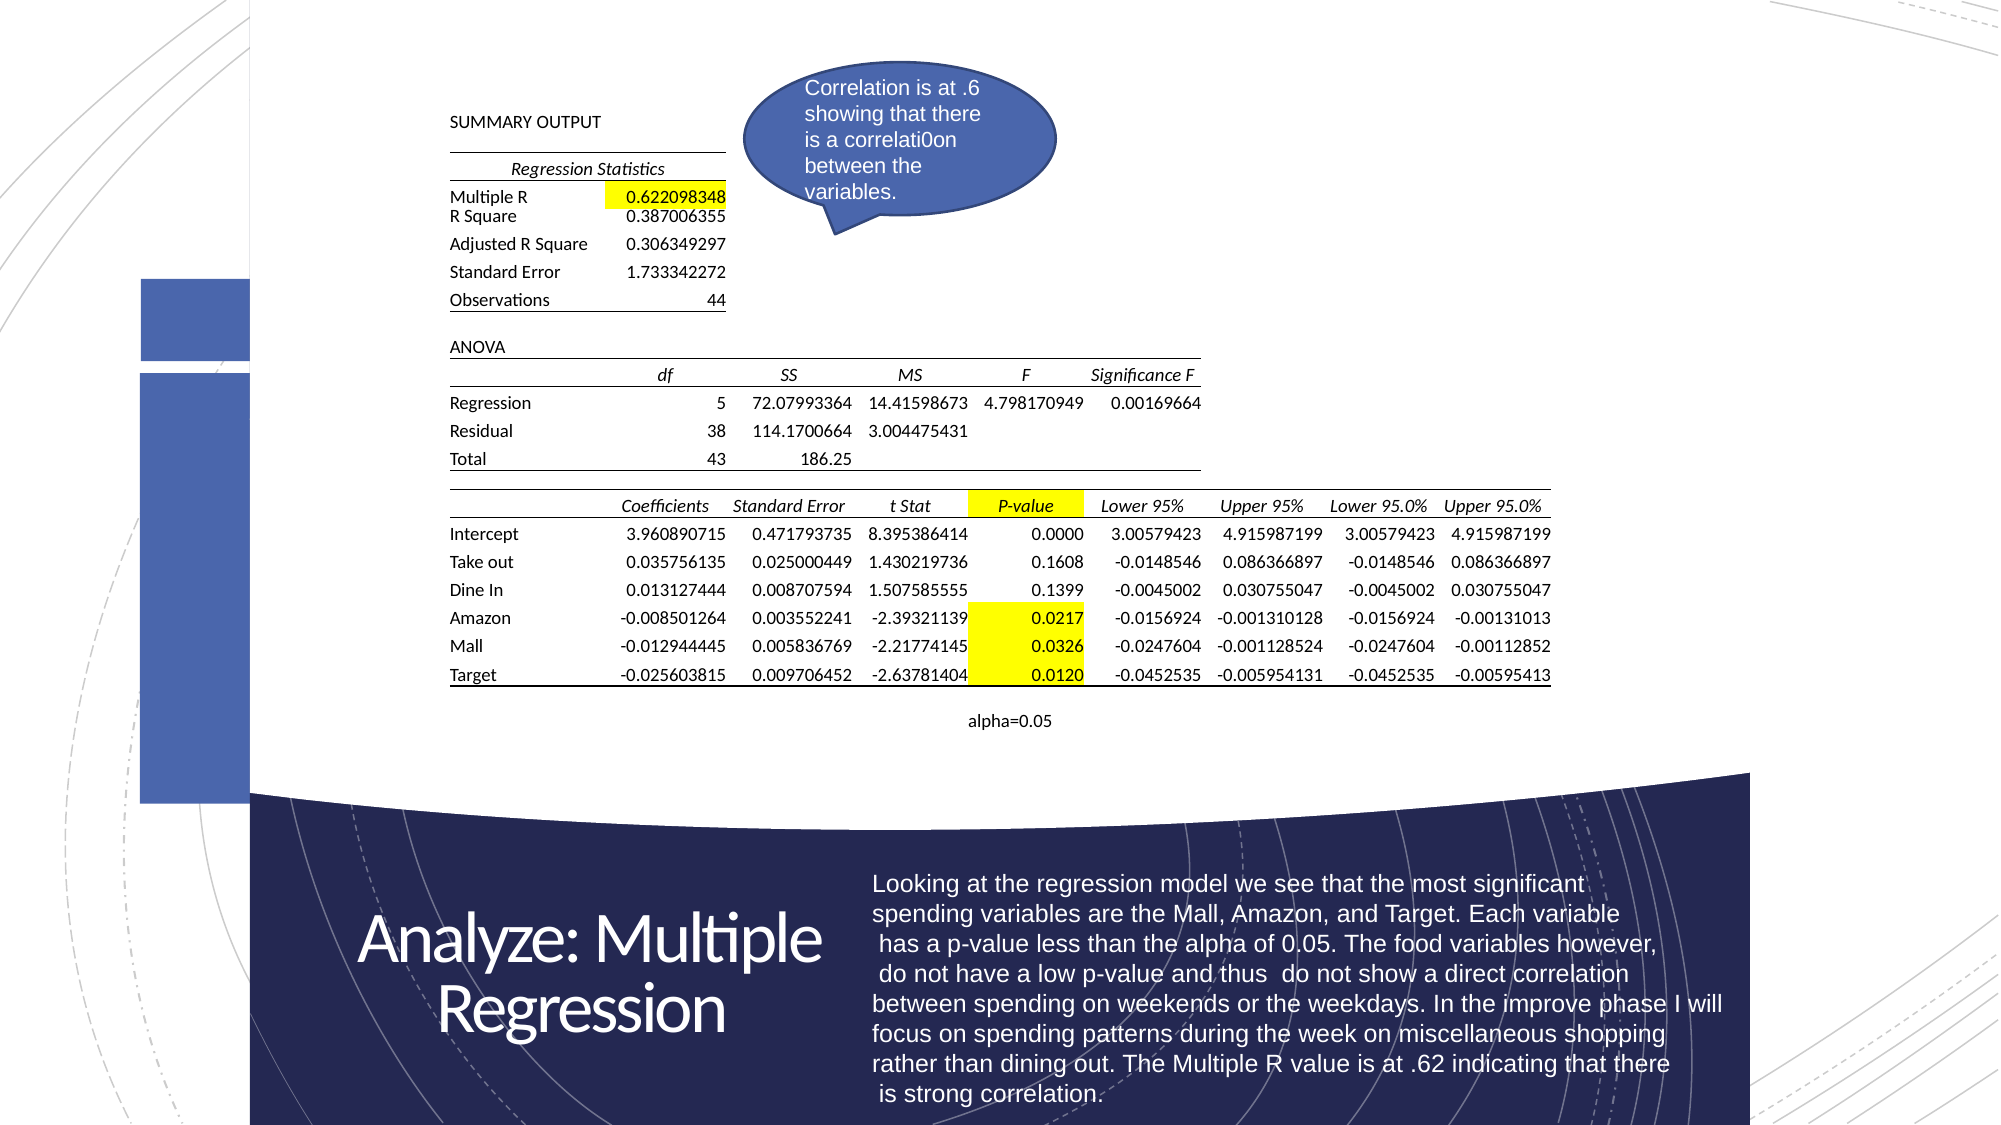

Correlation is at .6 showing that there is a correlati0on between the variables.
| SUMMARY OUTPUT |  |  |  |  |  |  |  |  |
| --- | --- | --- | --- | --- | --- | --- | --- | --- |
|  |  |  |  |  |  |  |  |  |
| Regression Statistics |  |  |  |  |  |  |  |  |
| Multiple R | 0.622098348 |  |  |  |  |  |  |  |
| R Square | 0.387006355 |  |  |  |  |  |  |  |
| Adjusted R Square | 0.306349297 |  |  |  |  |  |  |  |
| Standard Error | 1.733342272 |  |  |  |  |  |  |  |
| Observations | 44 |  |  |  |  |  |  |  |
|  |  |  |  |  |  |  |  |  |
| ANOVA |  |  |  |  |  |  |  |  |
|  | df | SS | MS | F | Significance F |  |  |  |
| Regression | 5 | 72.07993364 | 14.41598673 | 4.798170949 | 0.00169664 |  |  |  |
| Residual | 38 | 114.1700664 | 3.004475431 |  |  |  |  |  |
| Total | 43 | 186.25 |  |  |  |  |  |  |
|  |  |  |  |  |  |  |  |  |
|  | Coefficients | Standard Error | t Stat | P-value | Lower 95% | Upper 95% | Lower 95.0% | Upper 95.0% |
| Intercept | 3.960890715 | 0.471793735 | 8.395386414 | 0.0000 | 3.00579423 | 4.915987199 | 3.00579423 | 4.915987199 |
| Take out | 0.035756135 | 0.025000449 | 1.430219736 | 0.1608 | -0.0148546 | 0.086366897 | -0.0148546 | 0.086366897 |
| Dine In | 0.013127444 | 0.008707594 | 1.507585555 | 0.1399 | -0.0045002 | 0.030755047 | -0.0045002 | 0.030755047 |
| Amazon | -0.008501264 | 0.003552241 | -2.39321139 | 0.0217 | -0.0156924 | -0.001310128 | -0.0156924 | -0.00131013 |
| Mall | -0.012944445 | 0.005836769 | -2.21774145 | 0.0326 | -0.0247604 | -0.001128524 | -0.0247604 | -0.00112852 |
| Target | -0.025603815 | 0.009706452 | -2.63781404 | 0.0120 | -0.0452535 | -0.005954131 | -0.0452535 | -0.00595413 |
|  |  |  |  |  |  |  |  |  |
|  |  |  |  | alpha=0.05 |  |  |  |  |

Looking at the regression model we see that the most significant
spending variables are the Mall, Amazon, and Target. Each variable
 has a p-value less than the alpha of 0.05. The food variables however,
 do not have a low p-value and thus  do not show a direct correlation
between spending on weekends or the weekdays. In the improve phase I will
focus on spending patterns during the week on miscellaneous shopping
rather than dining out. The Multiple R value is at .62 indicating that there
 is strong correlation.
# Analyze: Multiple Regression